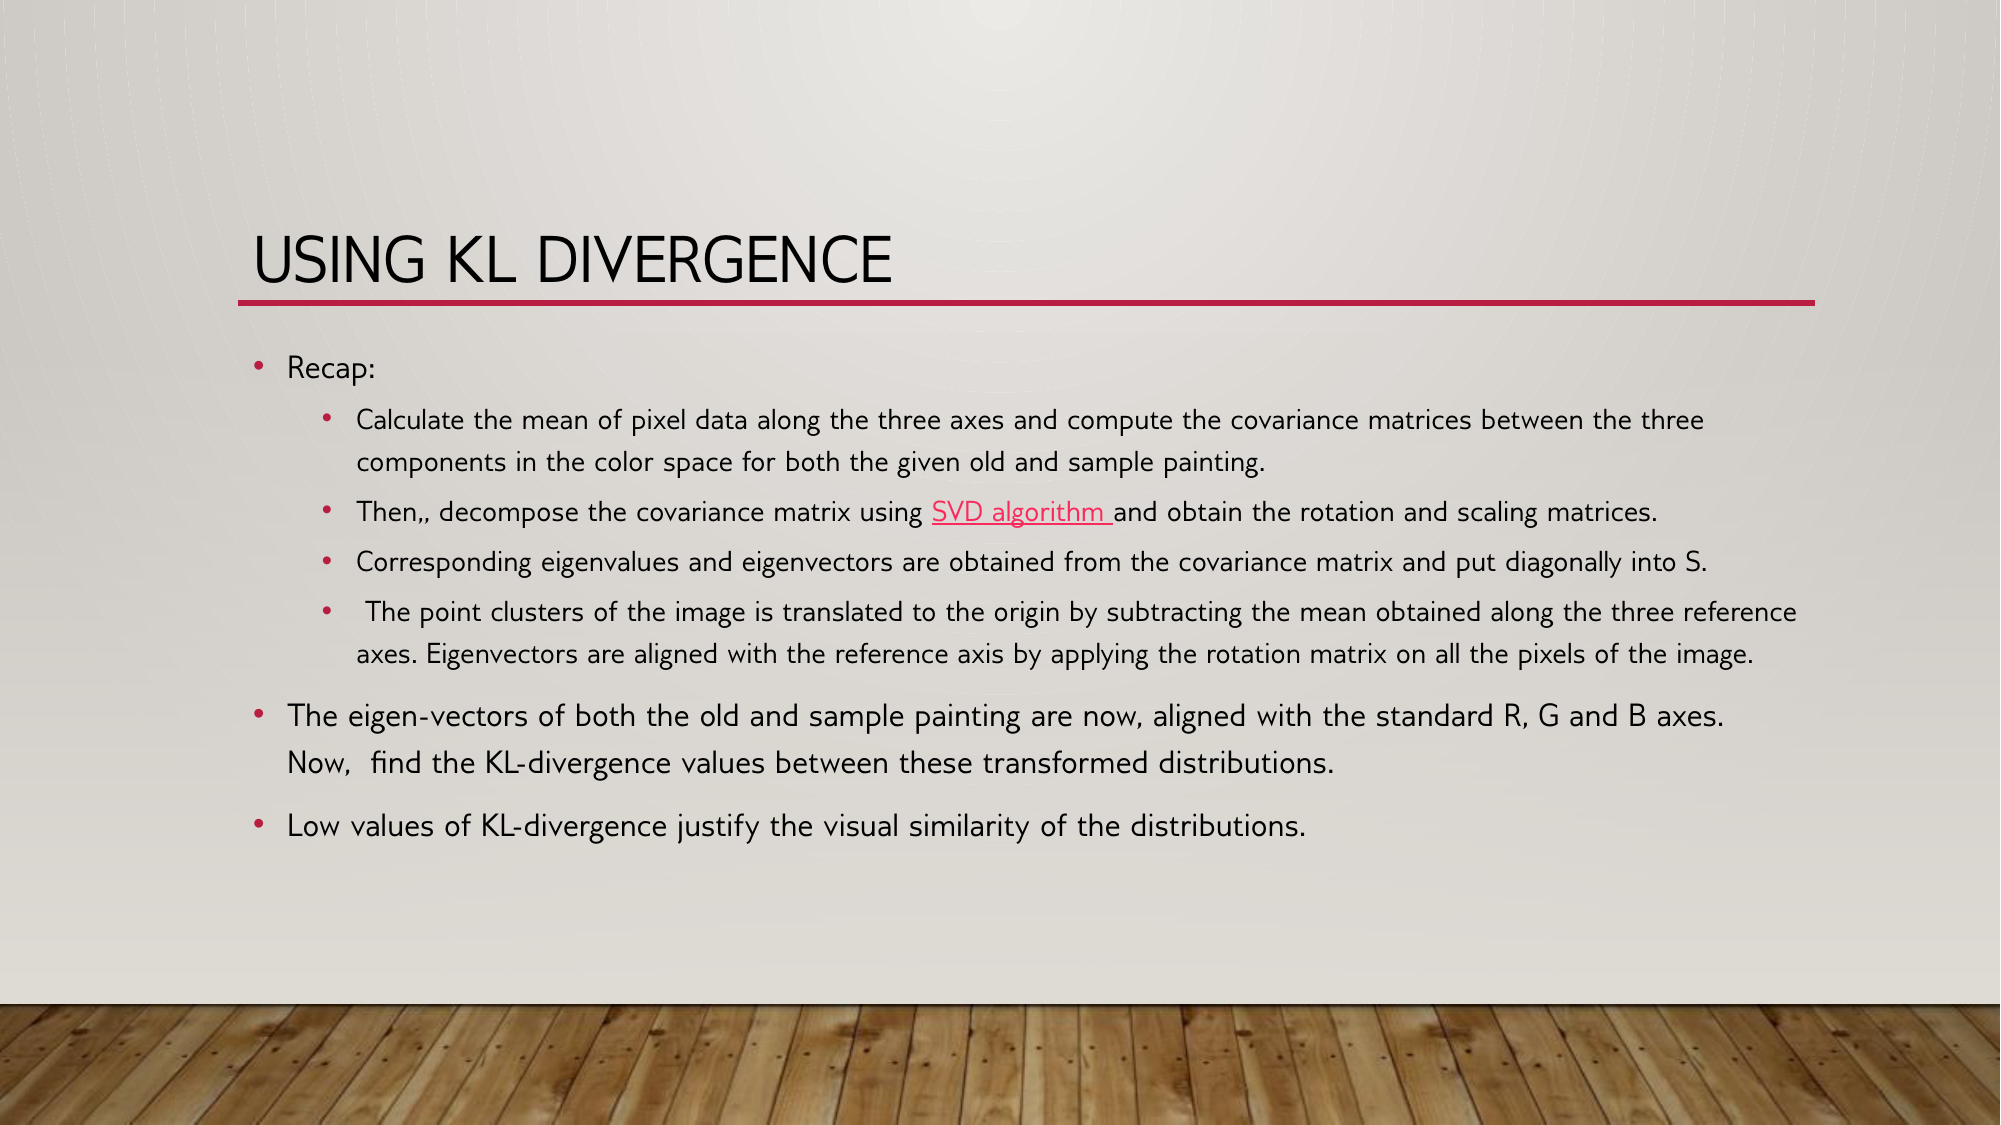

# Using KL Divergence
Recap:
Calculate the mean of pixel data along the three axes and compute the covariance matrices between the three components in the color space for both the given old and sample painting.
Then,, decompose the covariance matrix using SVD algorithm and obtain the rotation and scaling matrices.
Corresponding eigenvalues and eigenvectors are obtained from the covariance matrix and put diagonally into S.
 The point clusters of the image is translated to the origin by subtracting the mean obtained along the three reference axes. Eigenvectors are aligned with the reference axis by applying the rotation matrix on all the pixels of the image.
The eigen-vectors of both the old and sample painting are now, aligned with the standard R, G and B axes. Now,  find the KL-divergence values between these transformed distributions.
Low values of KL-divergence justify the visual similarity of the distributions.